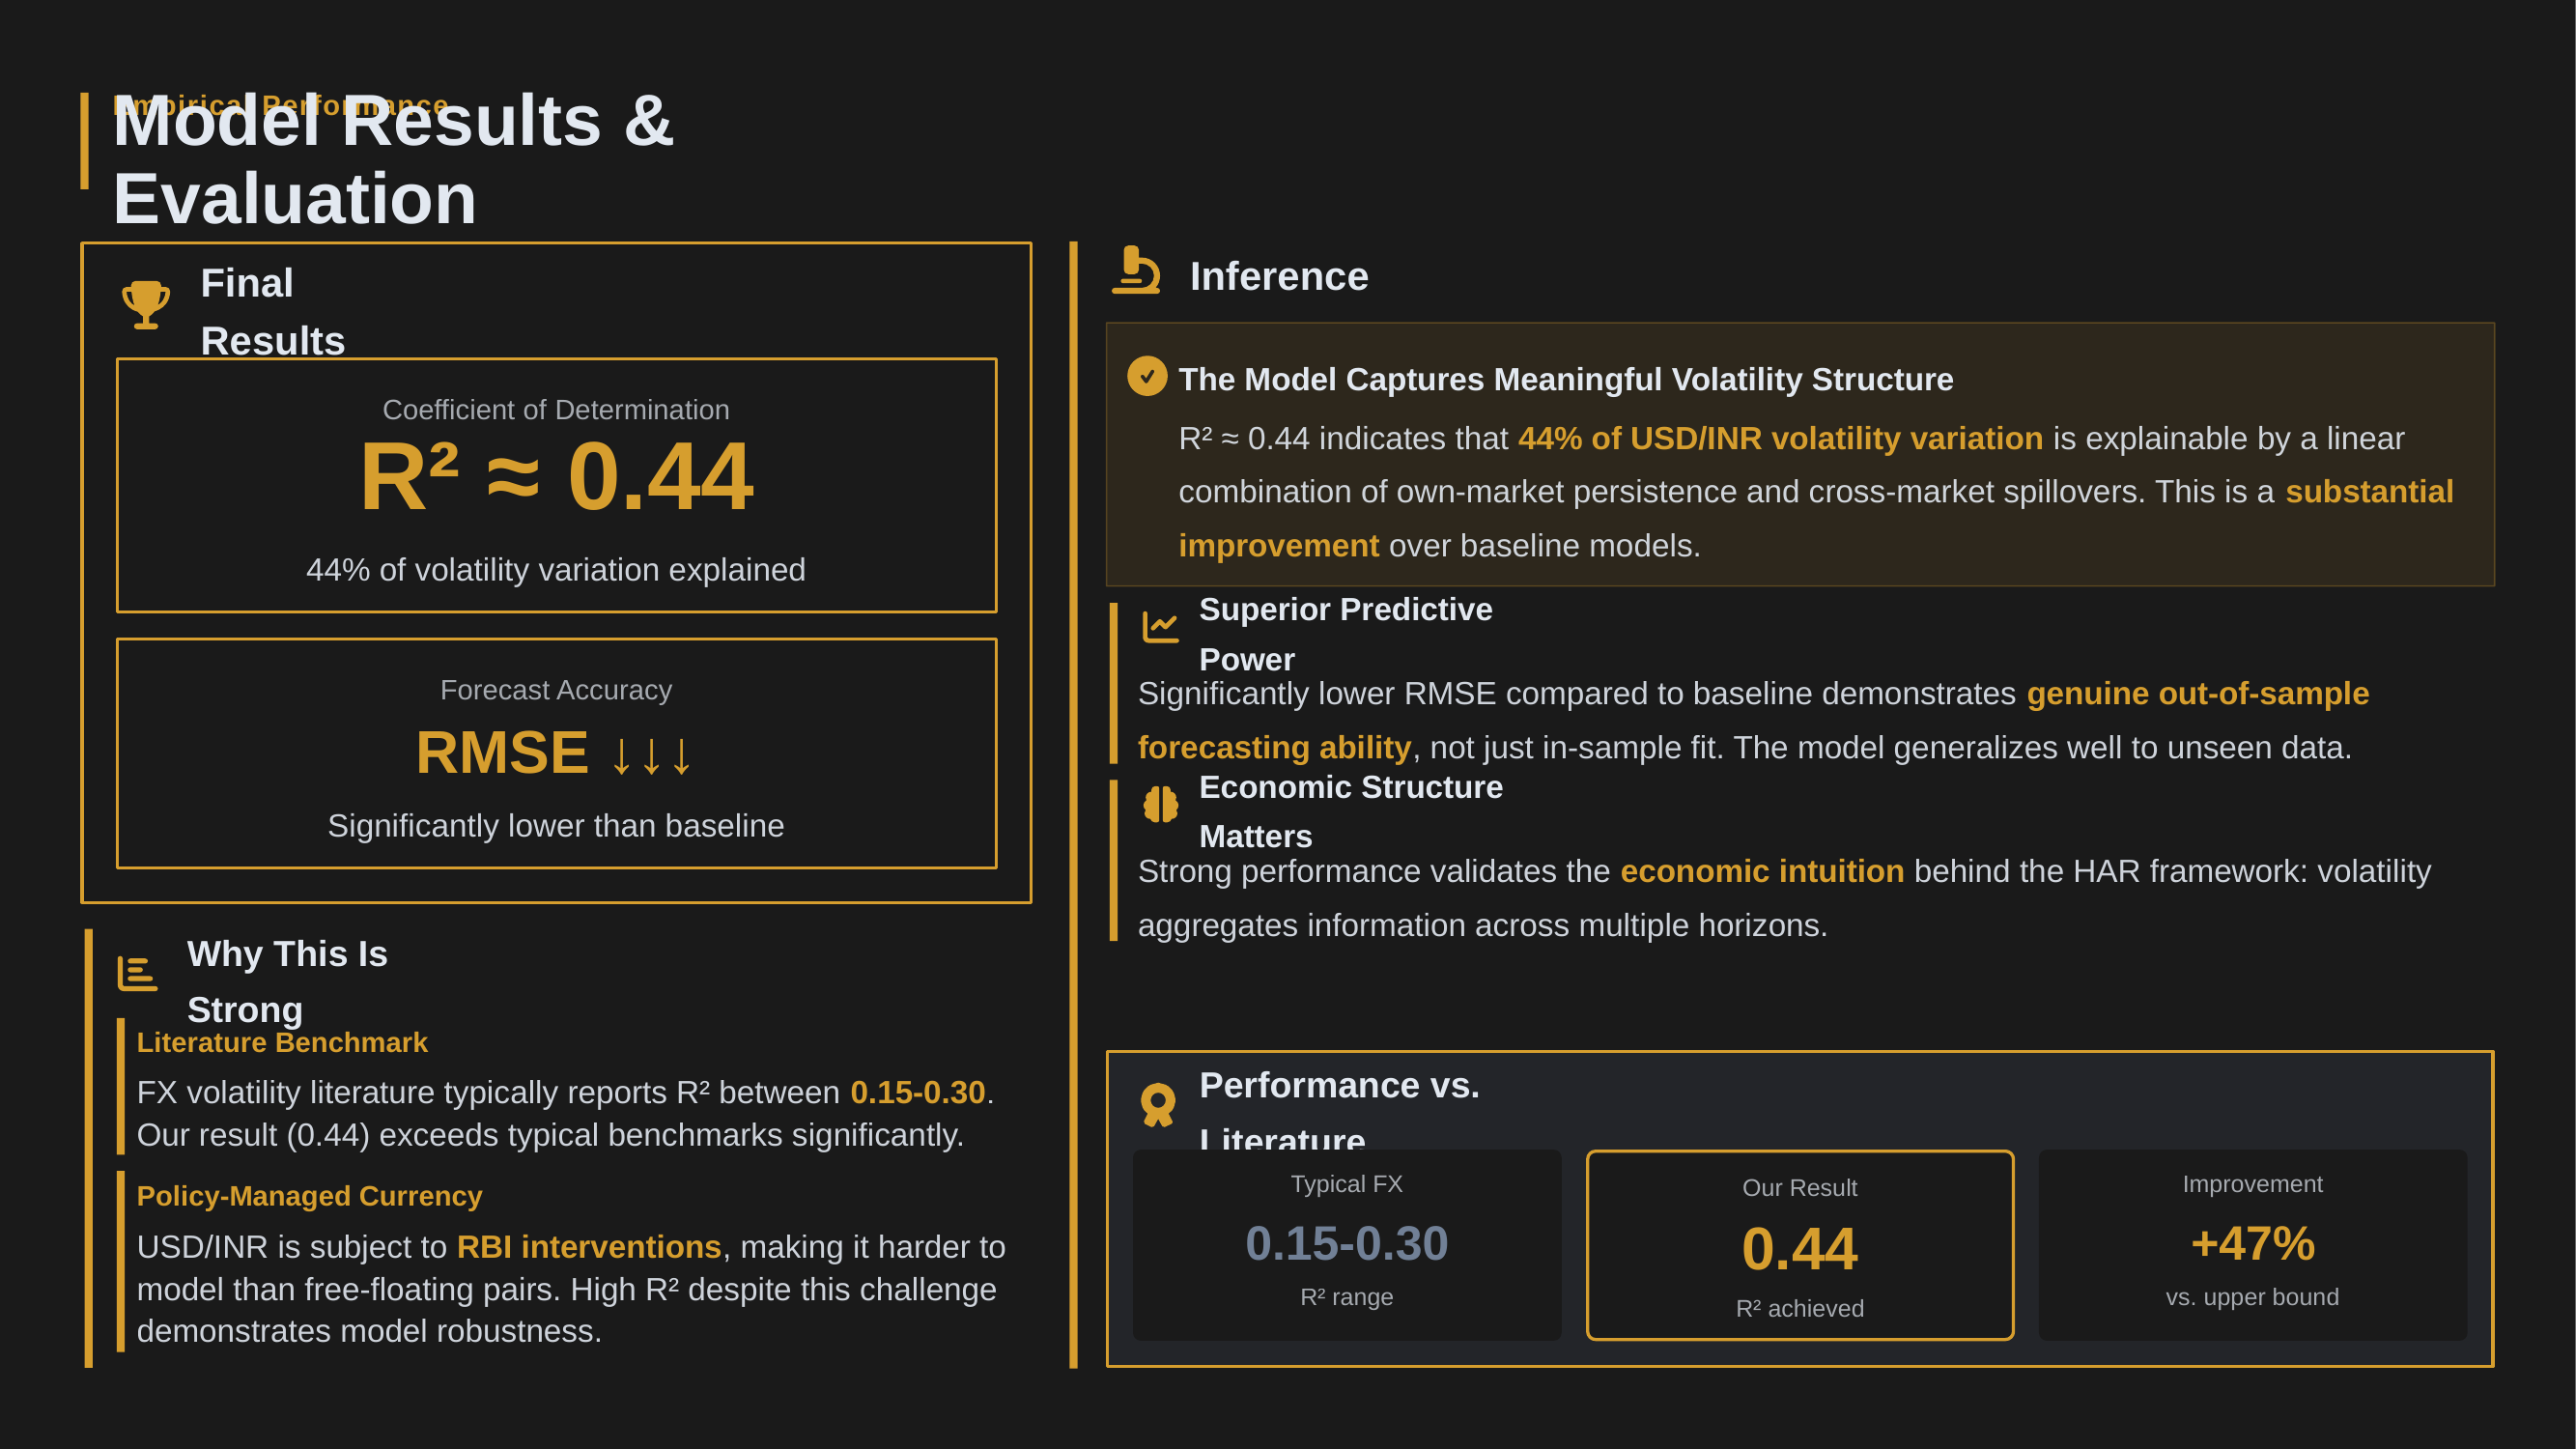

Empirical Performance

Model Results & Evaluation

Inference

Final Results

The Model Captures Meaningful Volatility Structure

Coefficient of Determination
R² ≈ 0.44 indicates that 44% of USD/INR volatility variation is explainable by a linear combination of own-market persistence and cross-market spillovers. This is a substantial improvement over baseline models.
R² ≈ 0.44
44% of volatility variation explained

Superior Predictive Power

Significantly lower RMSE compared to baseline demonstrates genuine out-of-sample forecasting ability, not just in-sample fit. The model generalizes well to unseen data.
Forecast Accuracy
RMSE ↓↓↓

Economic Structure Matters

Significantly lower than baseline
Strong performance validates the economic intuition behind the HAR framework: volatility aggregates information across multiple horizons.

Why This Is Strong

Literature Benchmark

FX volatility literature typically reports R² between 0.15-0.30. Our result (0.44) exceeds typical benchmarks significantly.
Performance vs. Literature

Typical FX
Improvement
Our Result

Policy-Managed Currency
0.15-0.30
+47%
0.44
USD/INR is subject to RBI interventions, making it harder to model than free-floating pairs. High R² despite this challenge demonstrates model robustness.
R² range
vs. upper bound
R² achieved